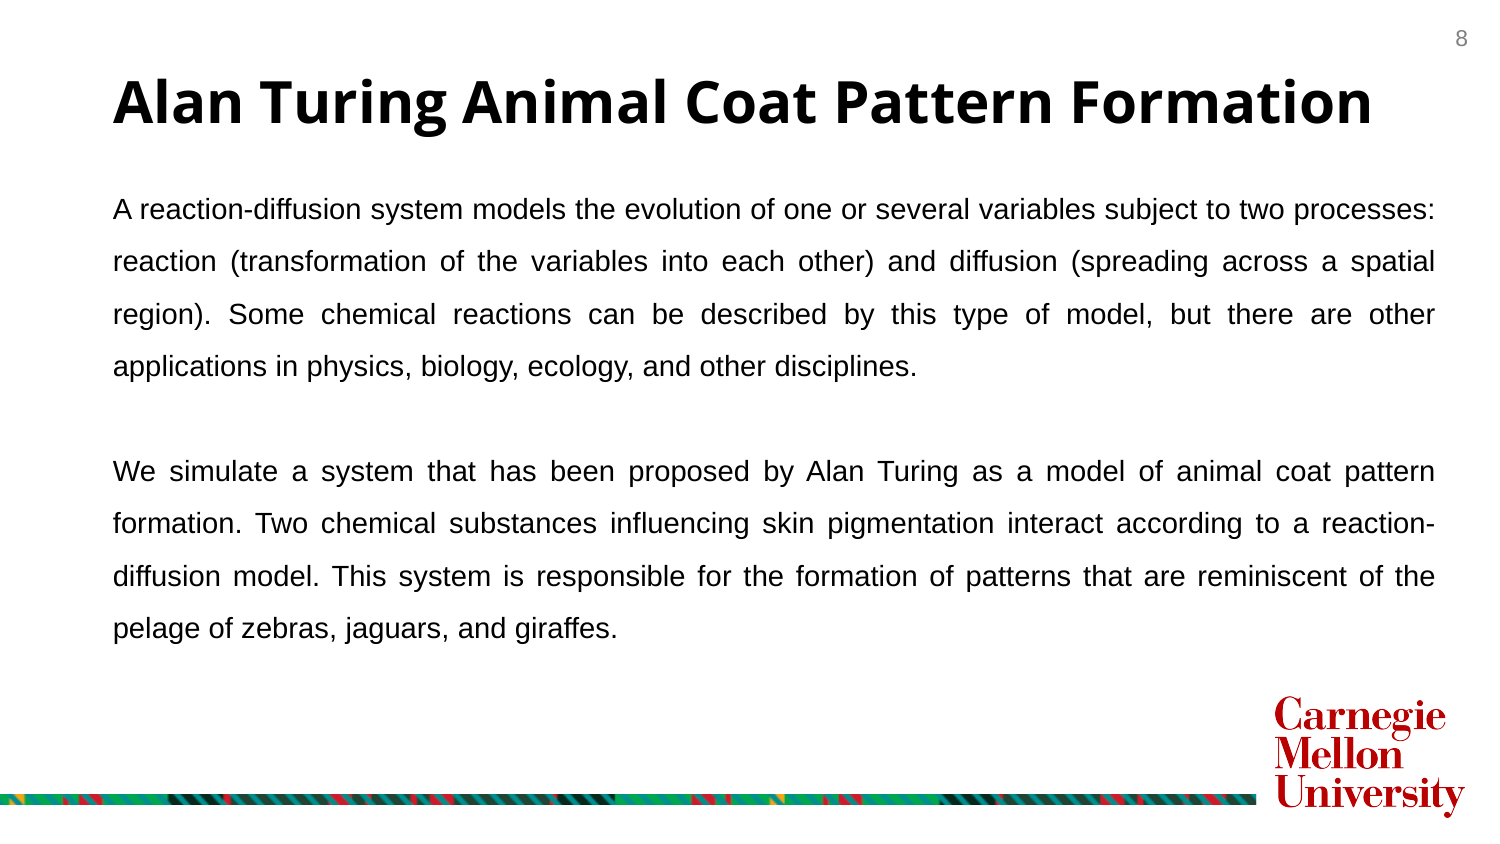

Alan Turing Animal Coat Pattern Formation
A reaction-diffusion system models the evolution of one or several variables subject to two processes: reaction (transformation of the variables into each other) and diffusion (spreading across a spatial region). Some chemical reactions can be described by this type of model, but there are other applications in physics, biology, ecology, and other disciplines.

We simulate a system that has been proposed by Alan Turing as a model of animal coat pattern formation. Two chemical substances influencing skin pigmentation interact according to a reaction-diffusion model. This system is responsible for the formation of patterns that are reminiscent of the pelage of zebras, jaguars, and giraffes.